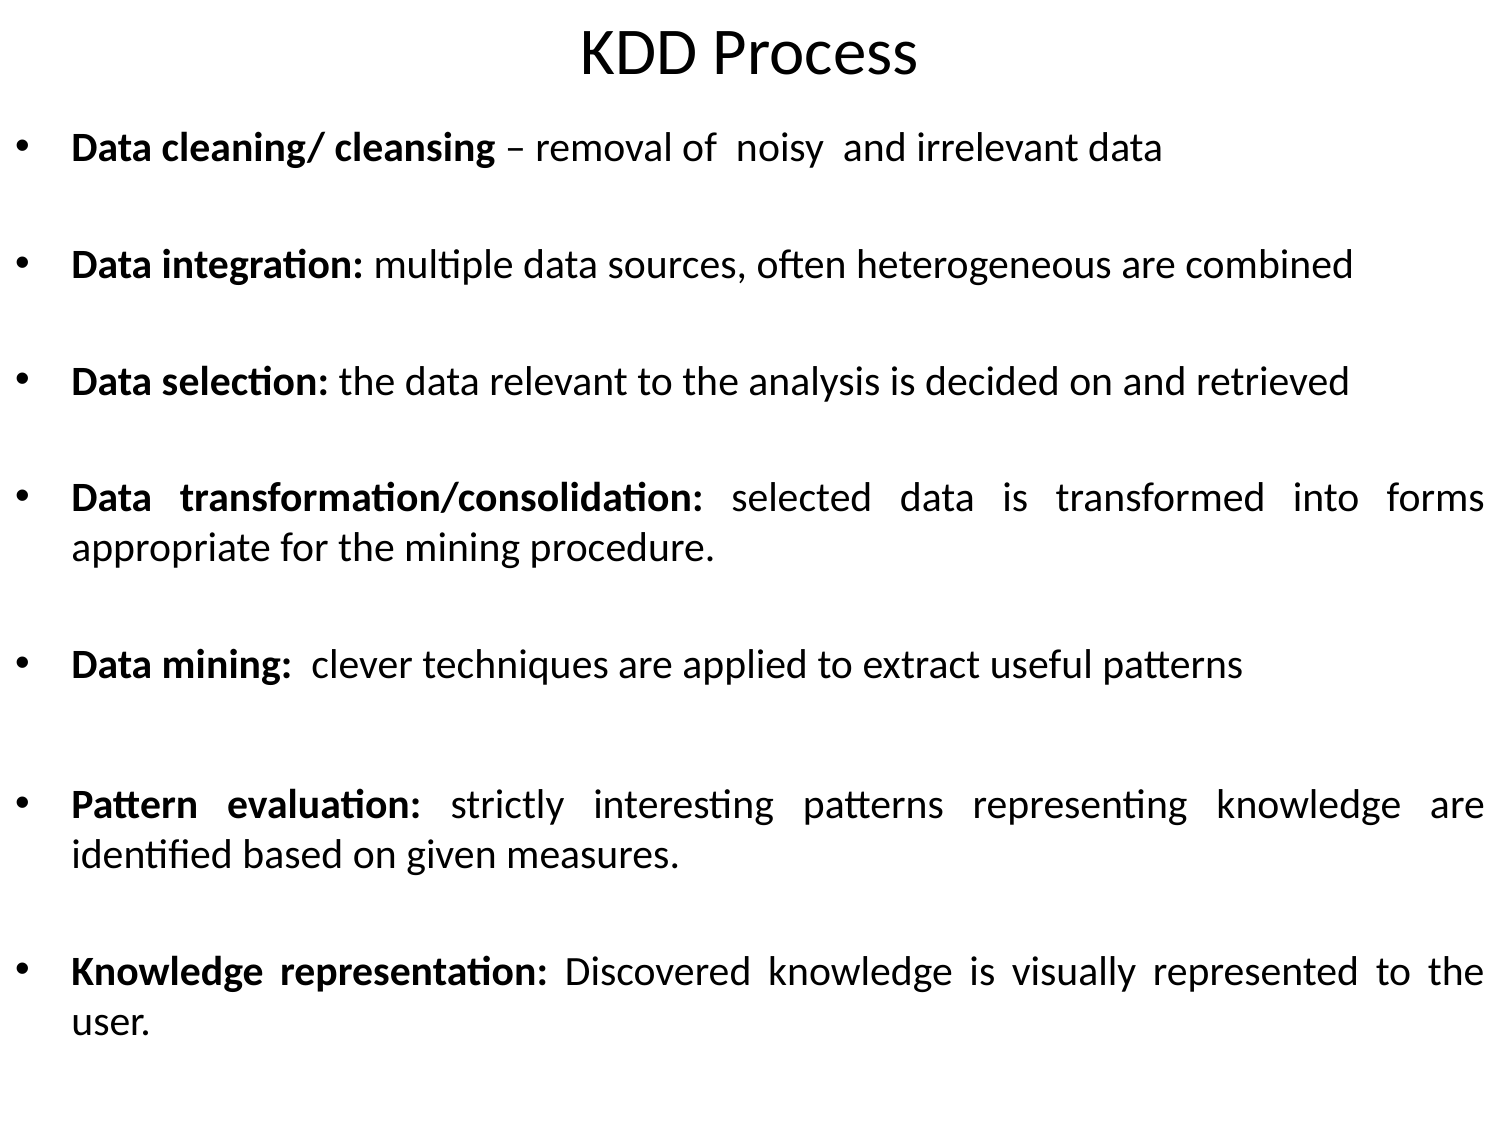

# KDD Process
Data cleaning/ cleansing – removal of  noisy  and irrelevant data

Data integration: multiple data sources, often heterogeneous are combined

Data selection: the data relevant to the analysis is decided on and retrieved

Data transformation/consolidation: selected data is transformed into forms appropriate for the mining procedure.

Data mining:  clever techniques are applied to extract useful patterns

Pattern evaluation: strictly interesting patterns representing knowledge are identified based on given measures.

Knowledge representation: Discovered knowledge is visually represented to the user.
41